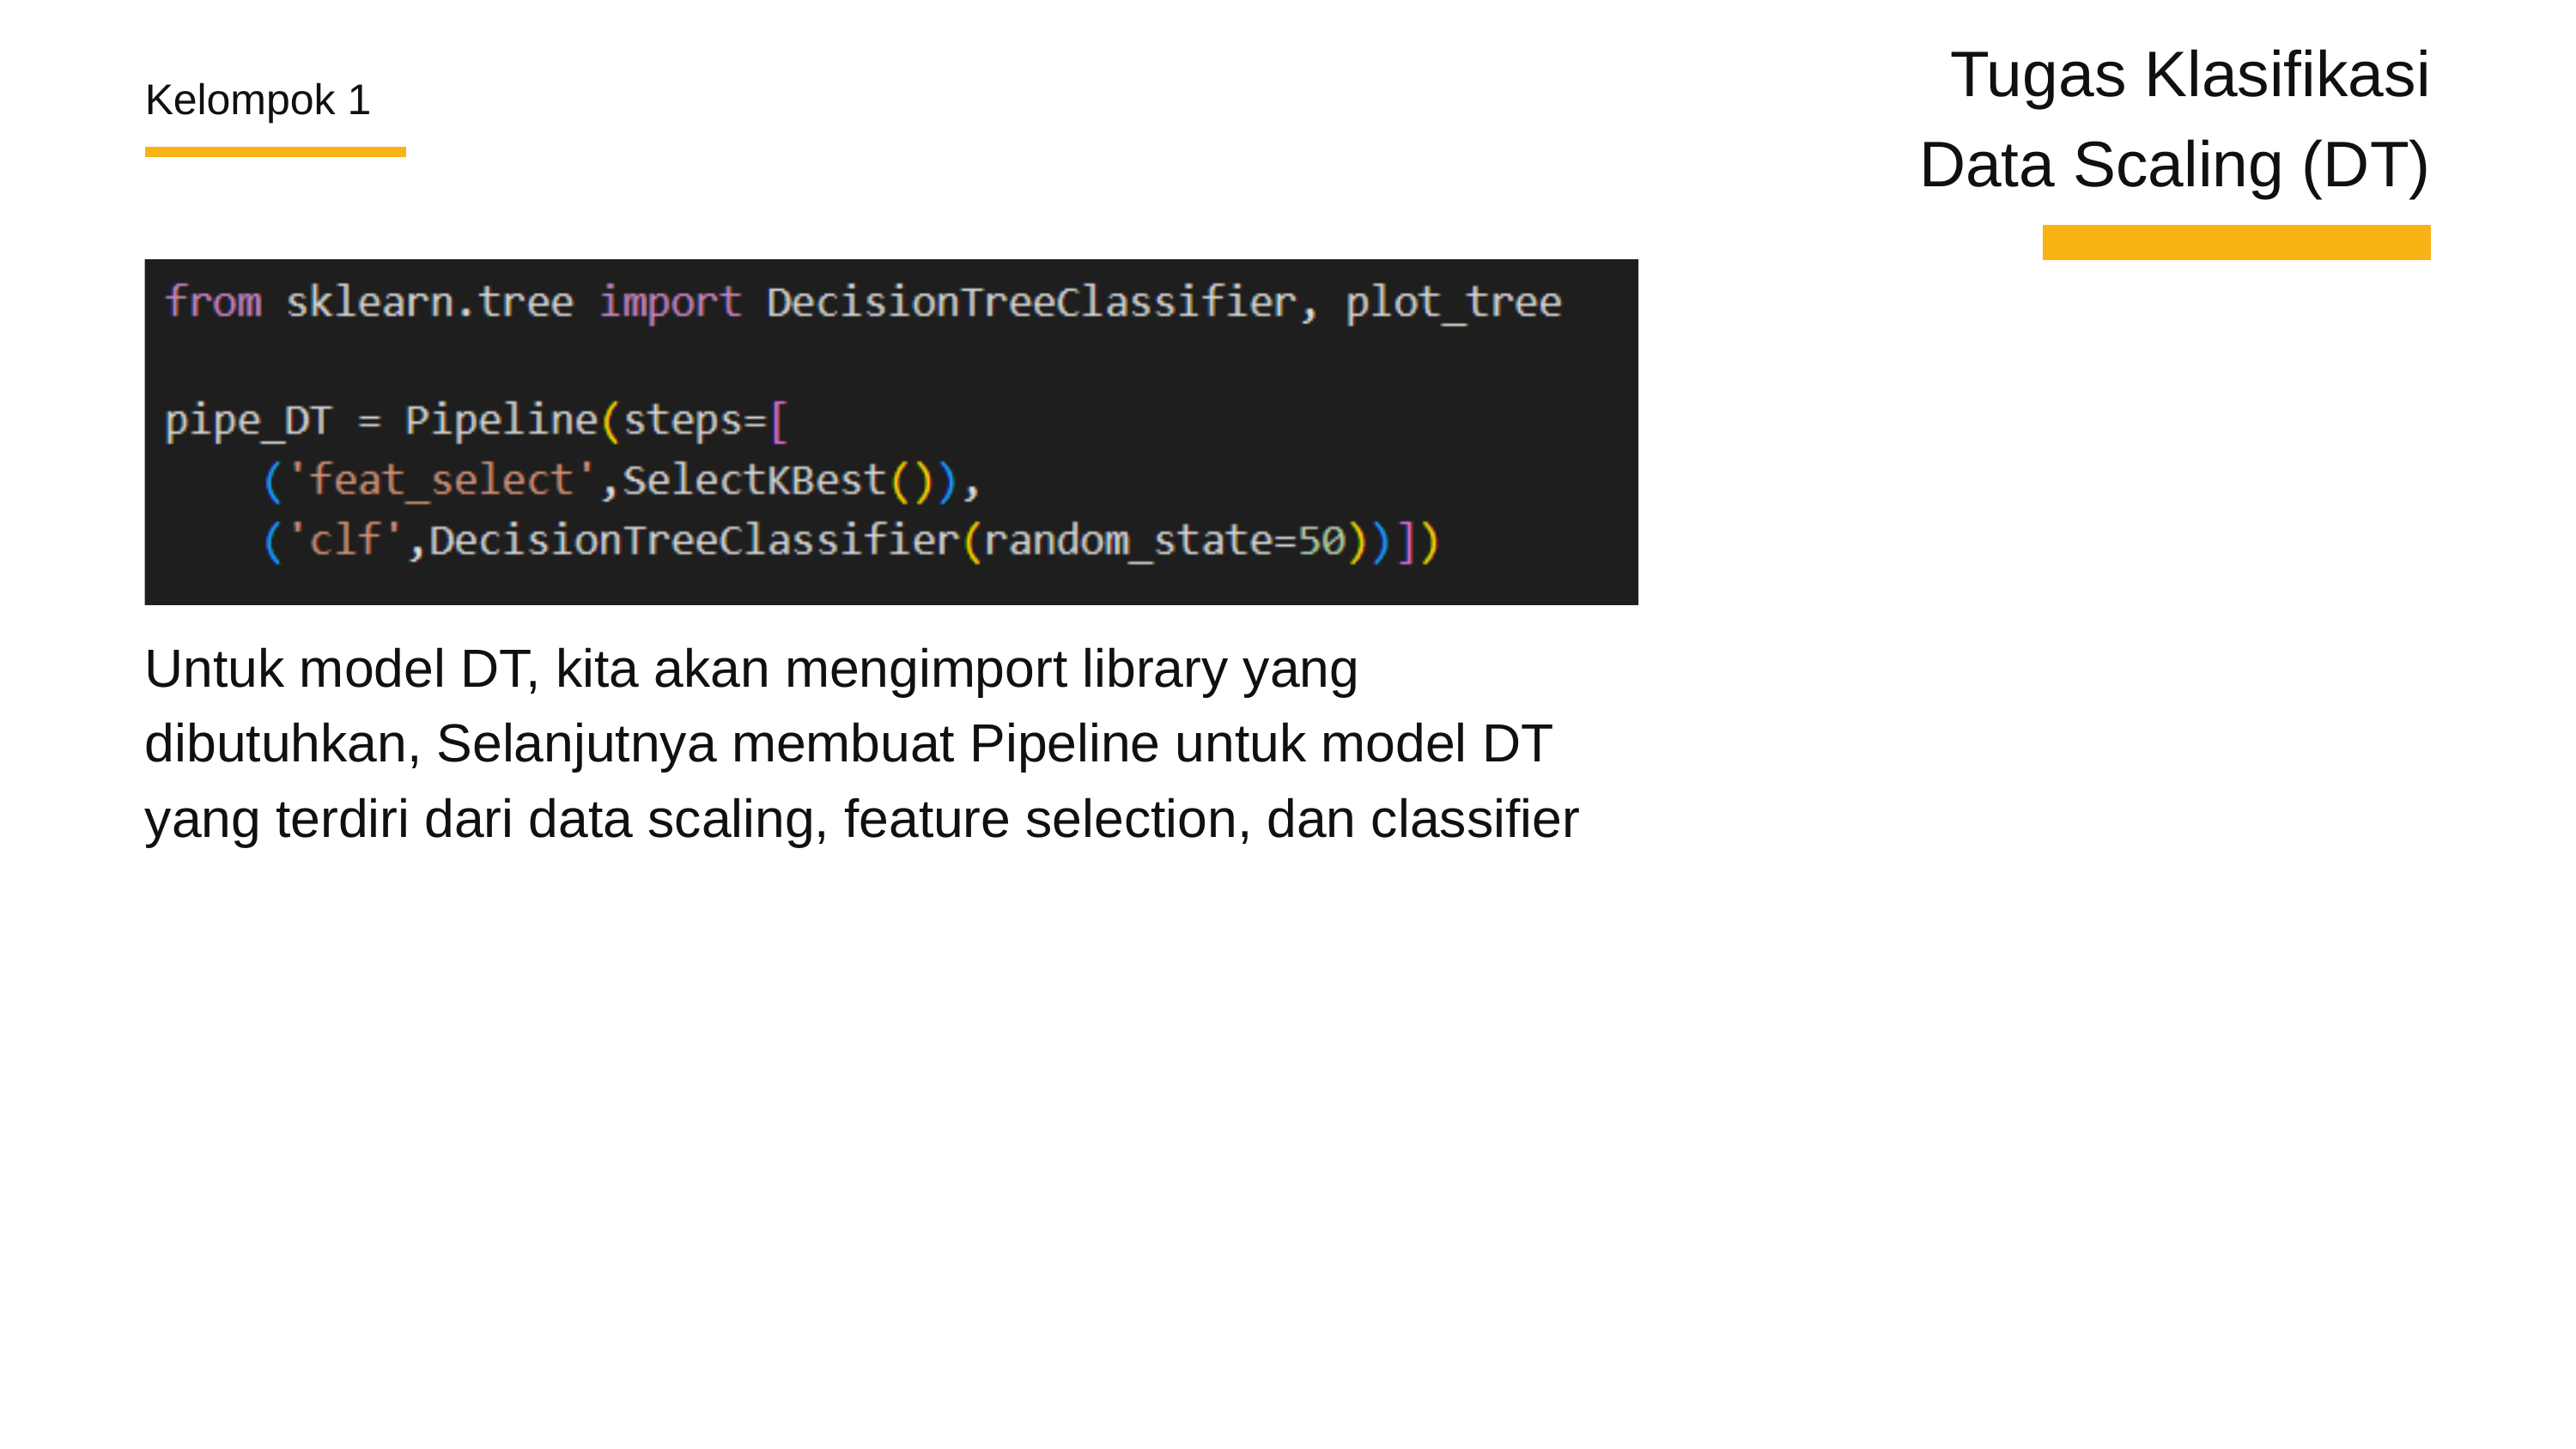

Tugas Klasifikasi
Data Scaling (DT)
Kelompok 1

Untuk model DT, kita akan mengimport library yang dibutuhkan, Selanjutnya membuat Pipeline untuk model DT yang terdiri dari data scaling, feature selection, dan classifier